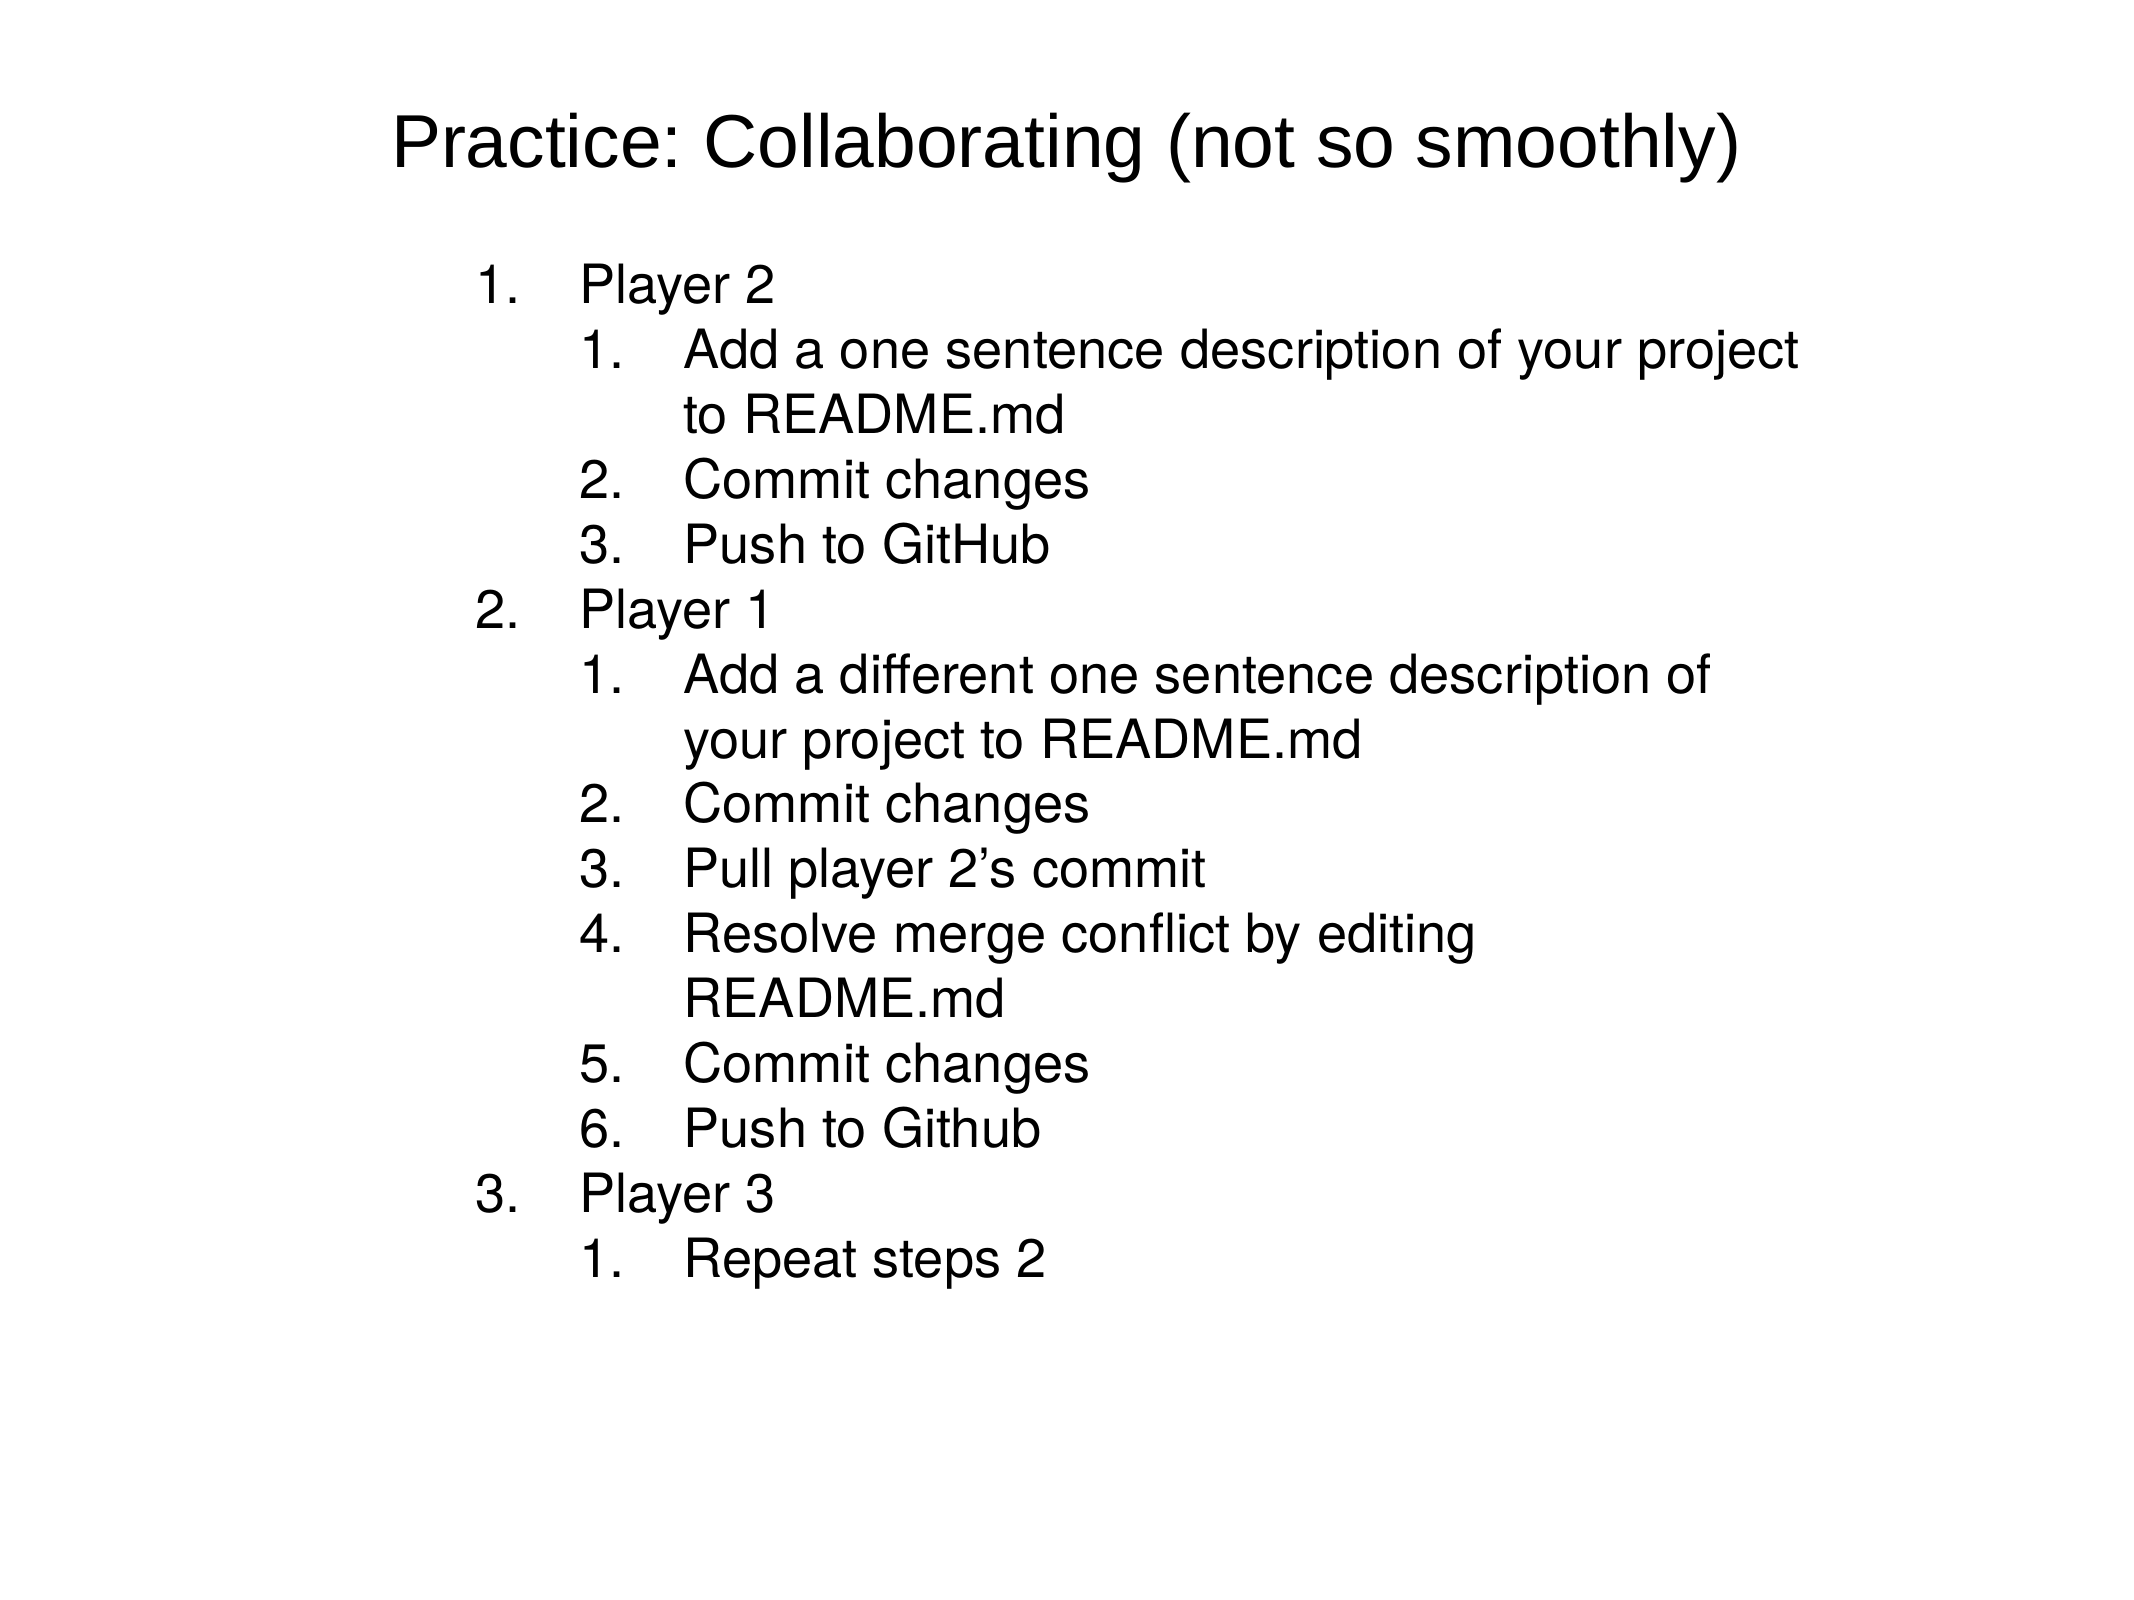

Practice: Collaborating (not so smoothly)
Player 2
Add a one sentence description of your project to README.md
Commit changes
Push to GitHub
Player 1
Add a different one sentence description of your project to README.md
Commit changes
Pull player 2’s commit
Resolve merge conflict by editing README.md
Commit changes
Push to Github
Player 3
Repeat steps 2